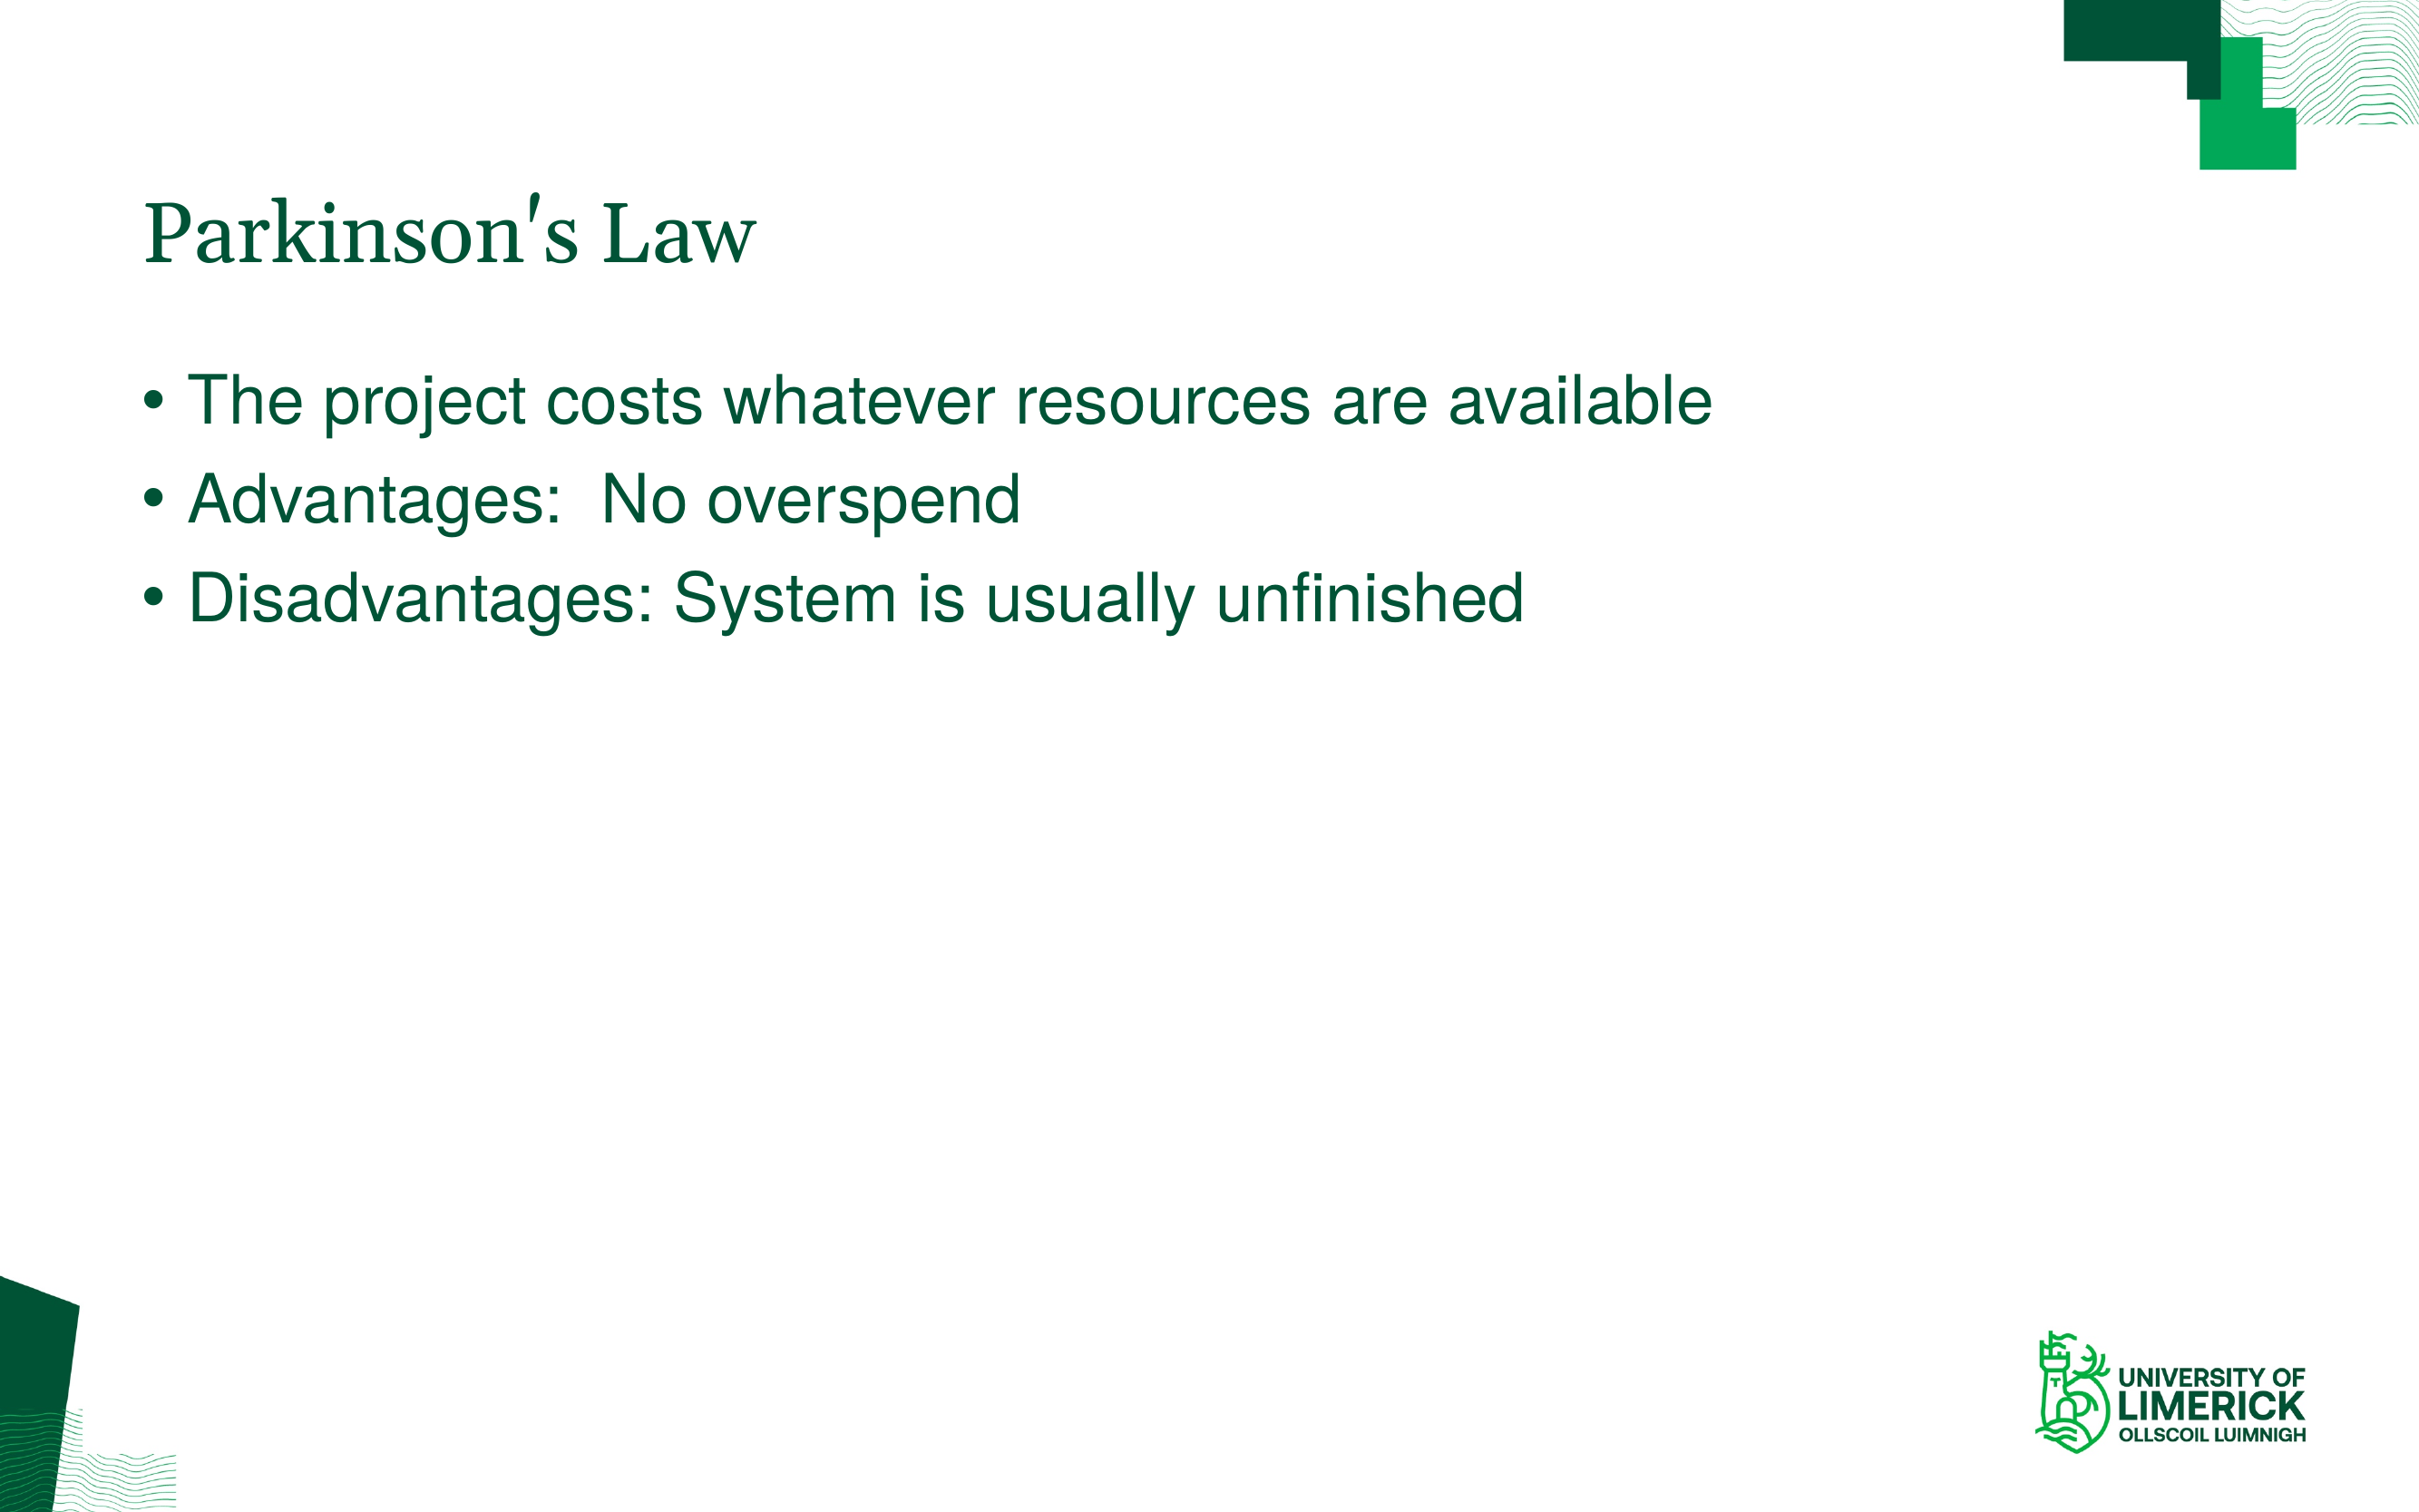

# Parkinson's Law
The project costs whatever resources are available
Advantages:  No overspend
Disadvantages: System is usually unfinished